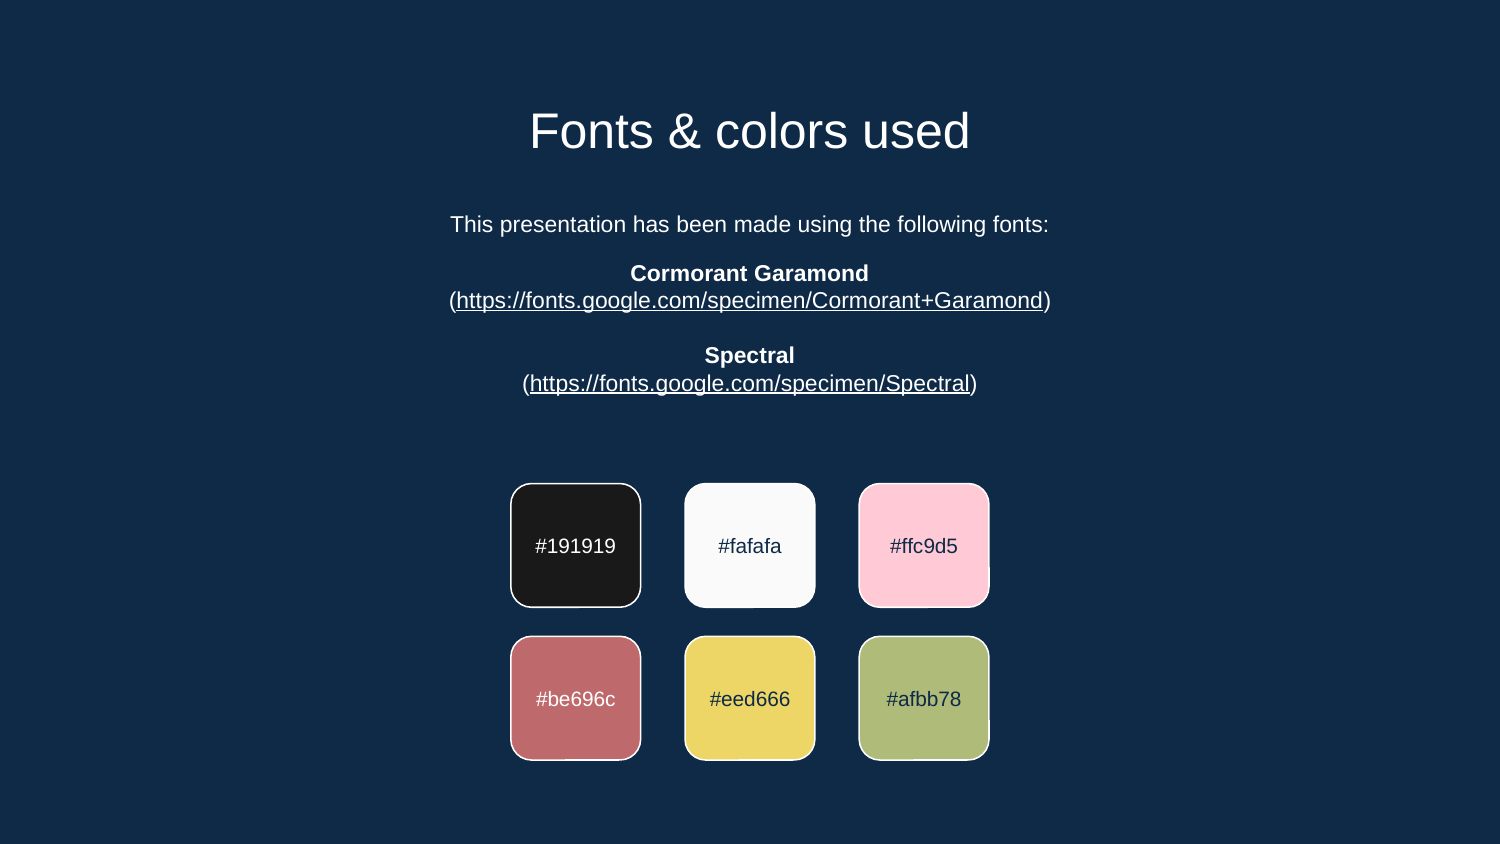

# Fonts & colors used
This presentation has been made using the following fonts:
Cormorant Garamond
(https://fonts.google.com/specimen/Cormorant+Garamond)

Spectral
(https://fonts.google.com/specimen/Spectral)

#191919
#fafafa
#ffc9d5

#be696c
#eed666
#afbb78